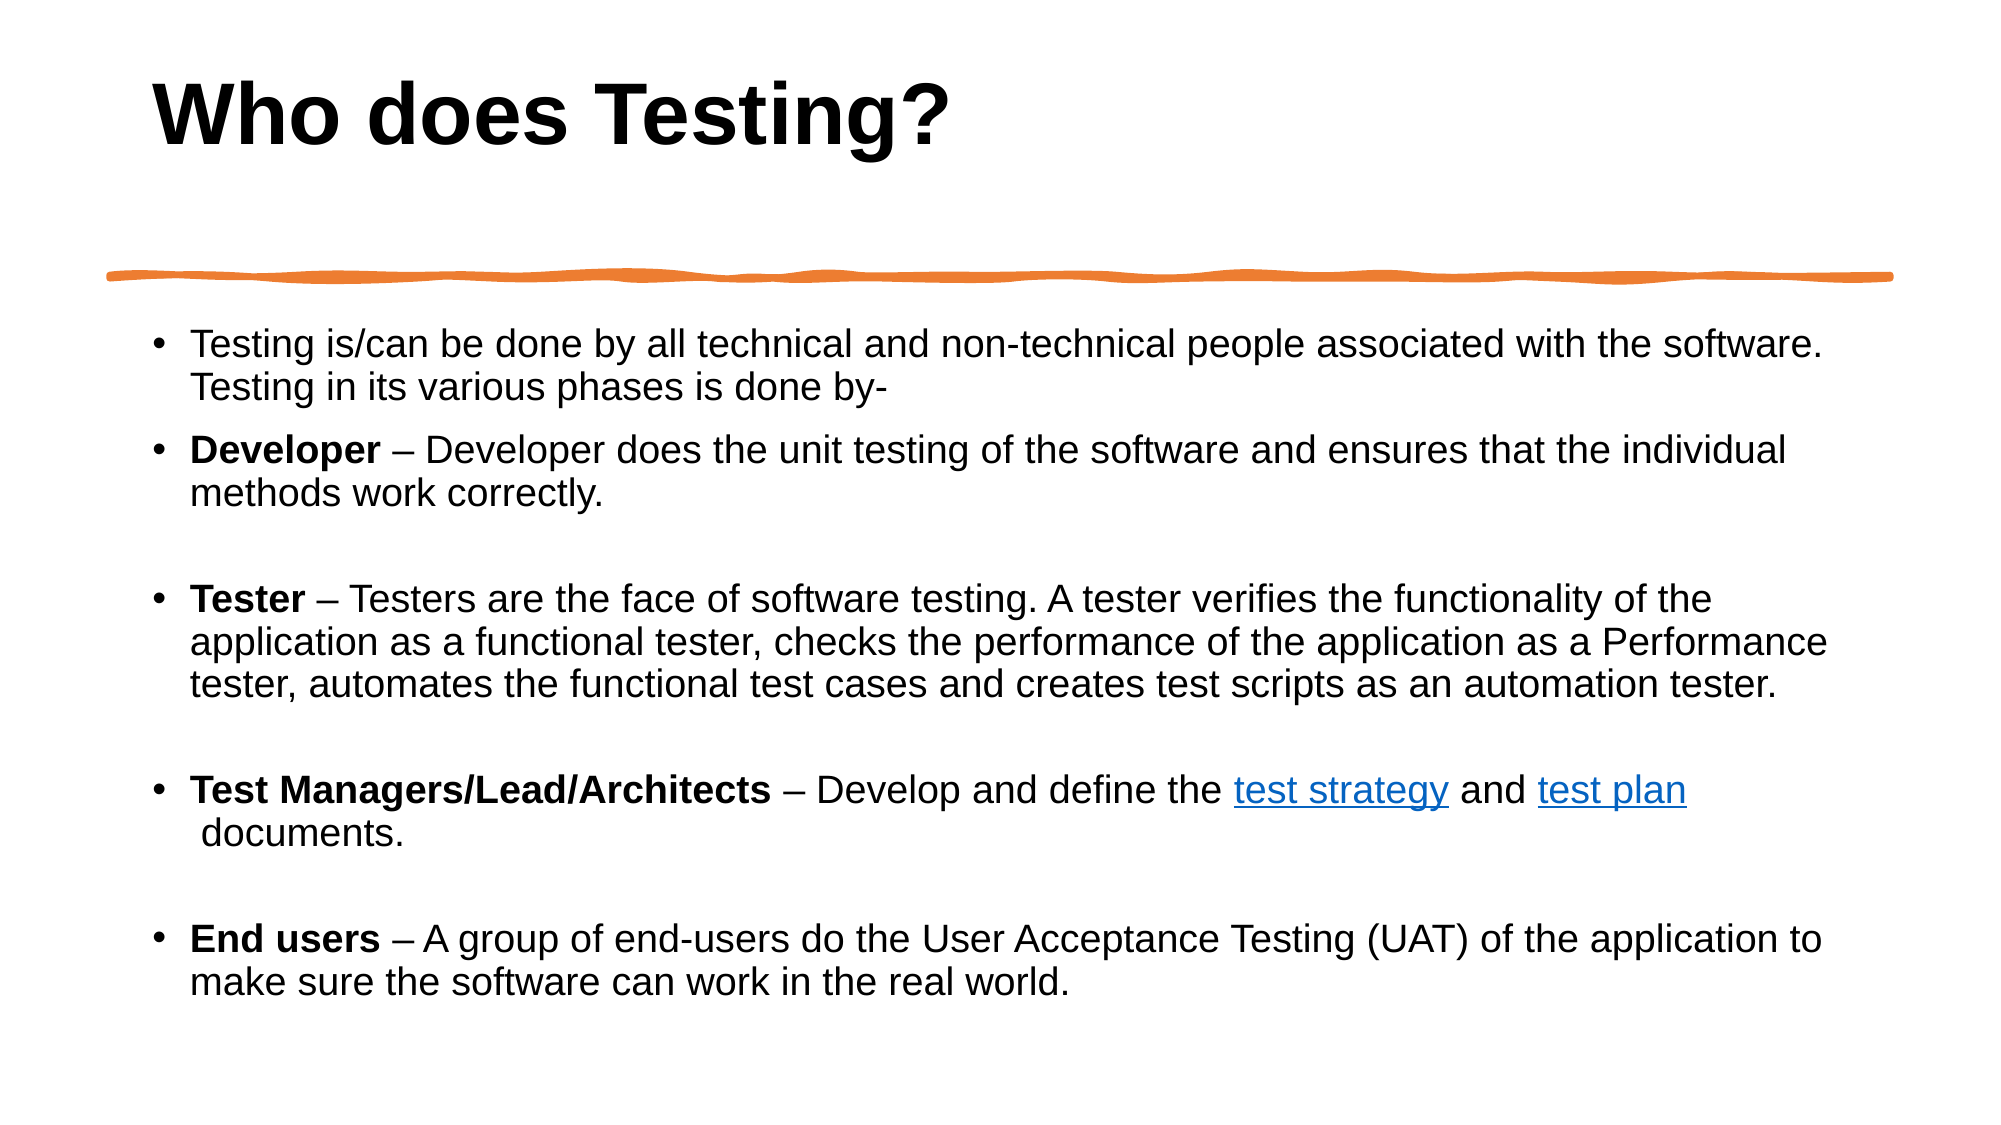

# Who does Testing?

Testing is/can be done by all technical and non-technical people associated with the software. Testing in its various phases is done by-
Developer – Developer does the unit testing of the software and ensures that the individual methods work correctly.
Tester – Testers are the face of software testing. A tester verifies the functionality of the application as a functional tester, checks the performance of the application as a Performance tester, automates the functional test cases and creates test scripts as an automation tester.
Test Managers/Lead/Architects – Develop and define the test strategy and test plan documents.
End users – A group of end-users do the User Acceptance Testing (UAT) of the application to make sure the software can work in the real world.